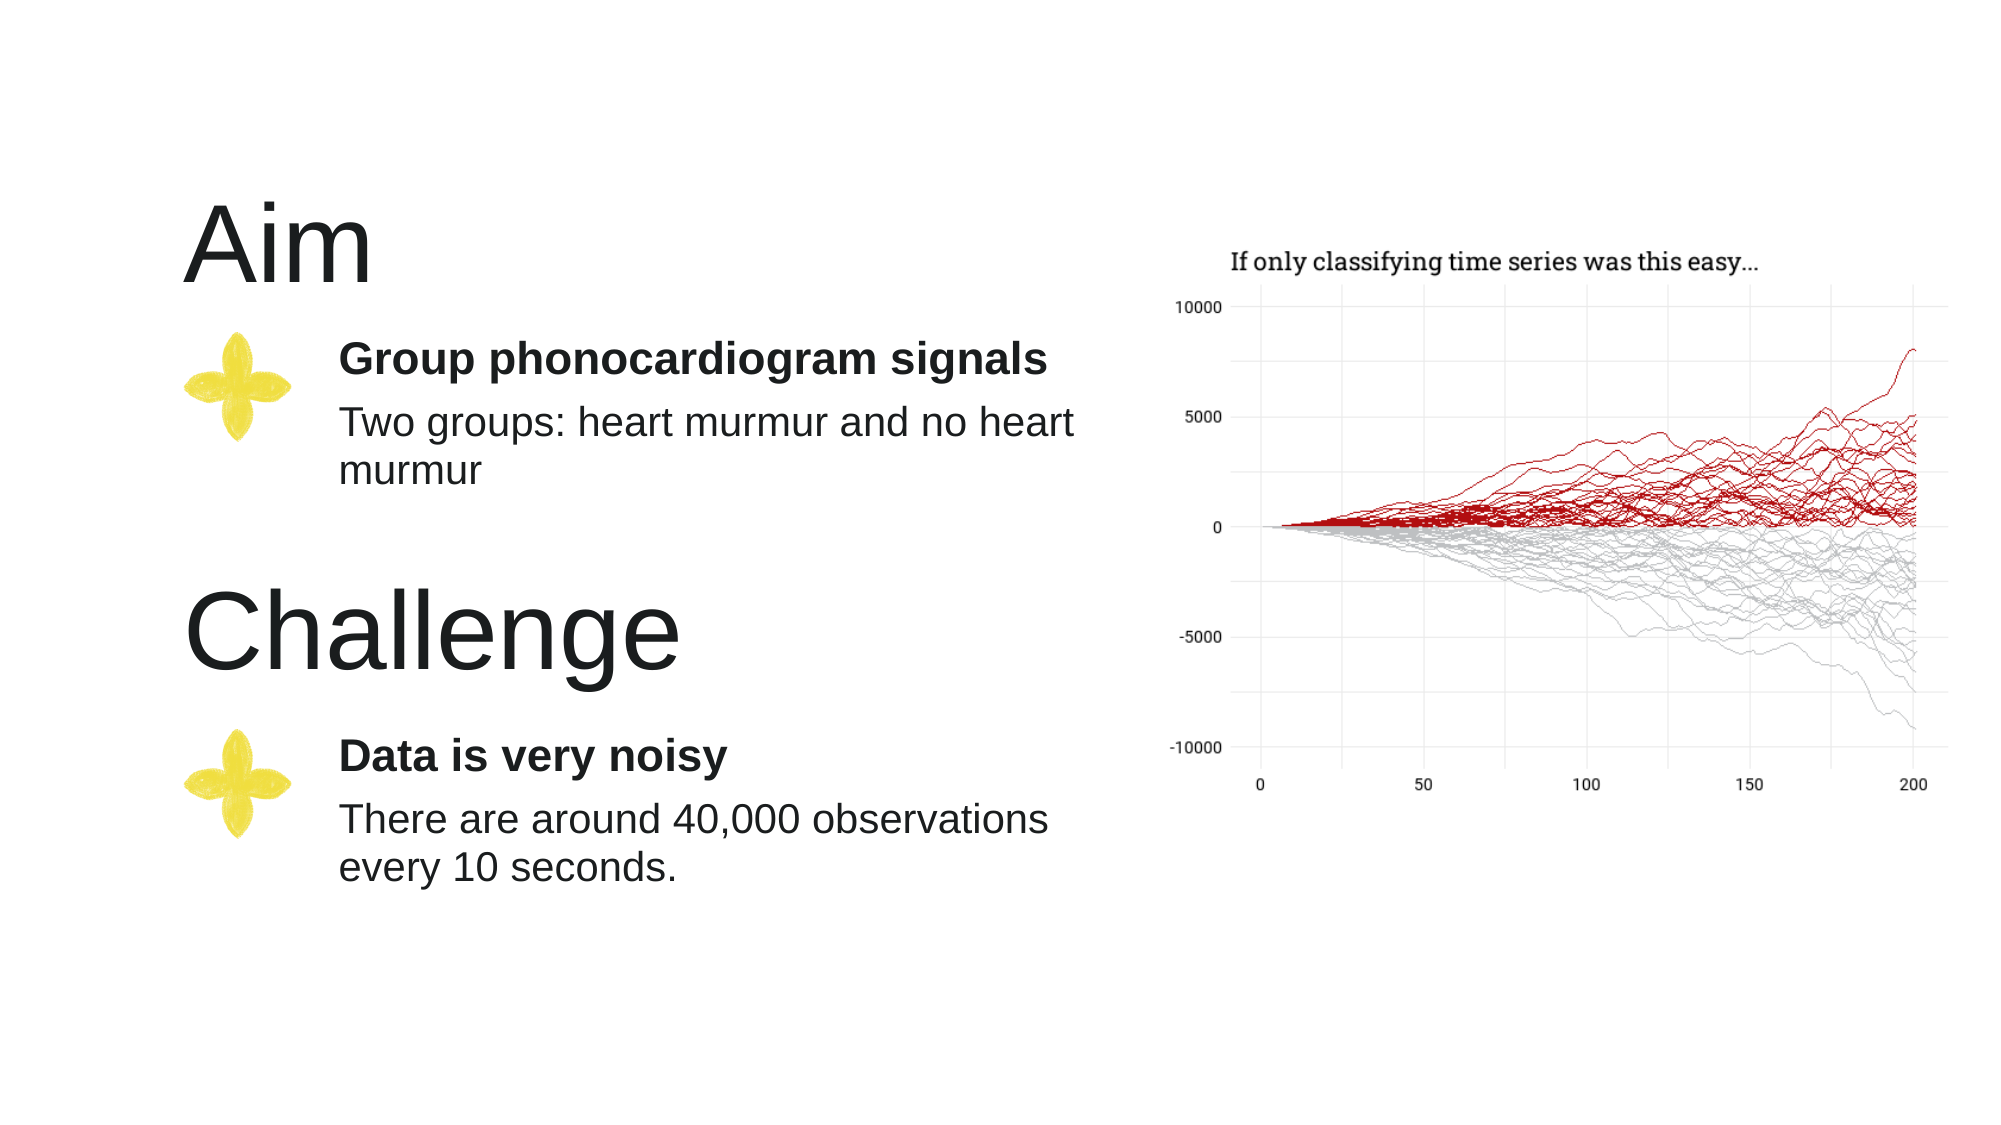

Aim

Group phonocardiogram signals
Two groups: heart murmur and no heart murmur

Challenge
Data is very noisy
There are around 40,000 observations every 10 seconds.